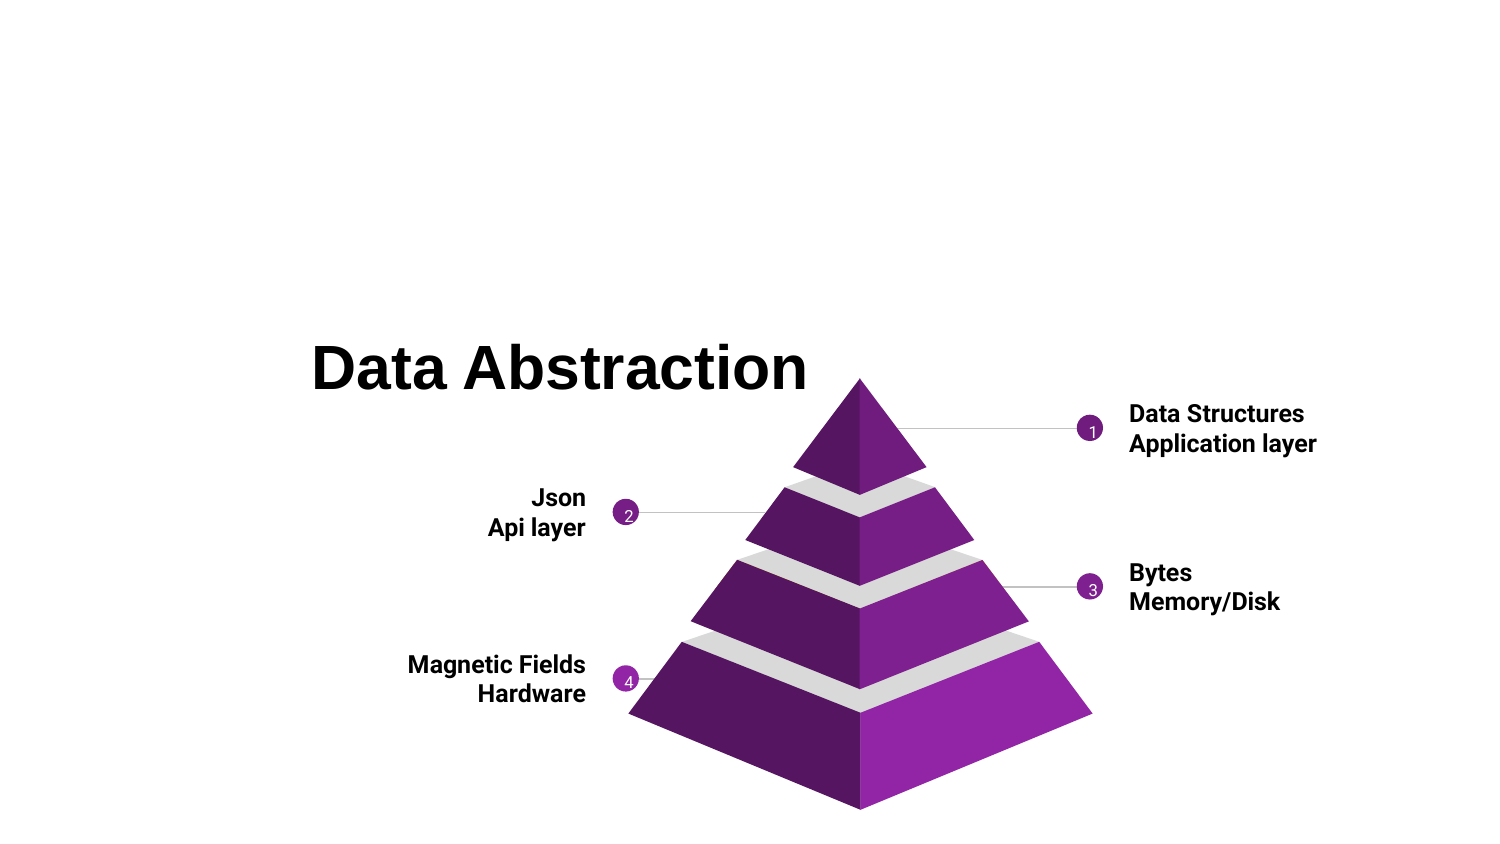

# Data Abstraction
Data Structures
Application layer
1

Json
Api layer
2

Bytes
Memory/Disk
3

Magnetic Fields
Hardware
4